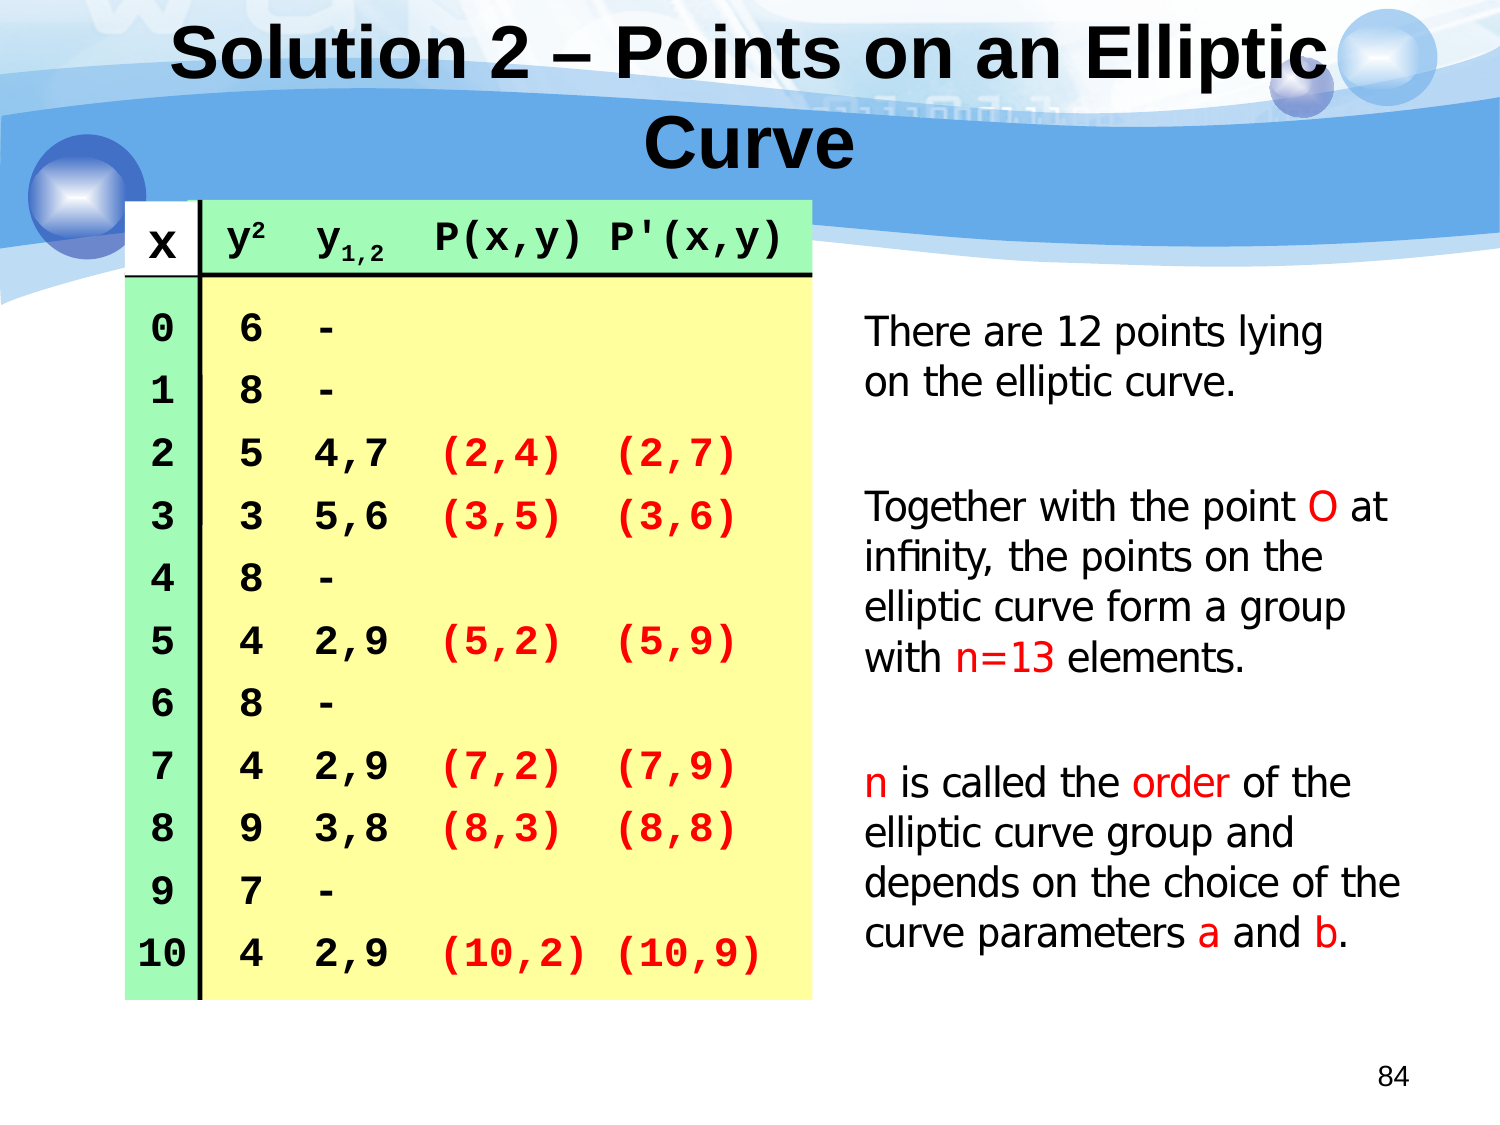

# Solution 2 – Points on an Elliptic Curve
 y2  y1,2  P(x,y) P'(x,y)

x
0
1
2
3
4
5
6
7
8
9
10

 6  -
 8  -
 5  4,7  (2,4)  (2,7)
 3  5,6  (3,5)  (3,6)
 8  -
 4  2,9  (5,2)  (5,9)
 8  -
 4  2,9  (7,2)  (7,9)
 9  3,8  (8,3)  (8,8)
 7  -
 4  2,9  (10,2) (10,9)

There are 12 points lying
on the elliptic curve.

Together with the point O at
infinity, the points on the
elliptic curve form a group
with n=13 elements.

n is called the order of the
elliptic curve group and
depends on the choice of the
curve parameters a and b.
84